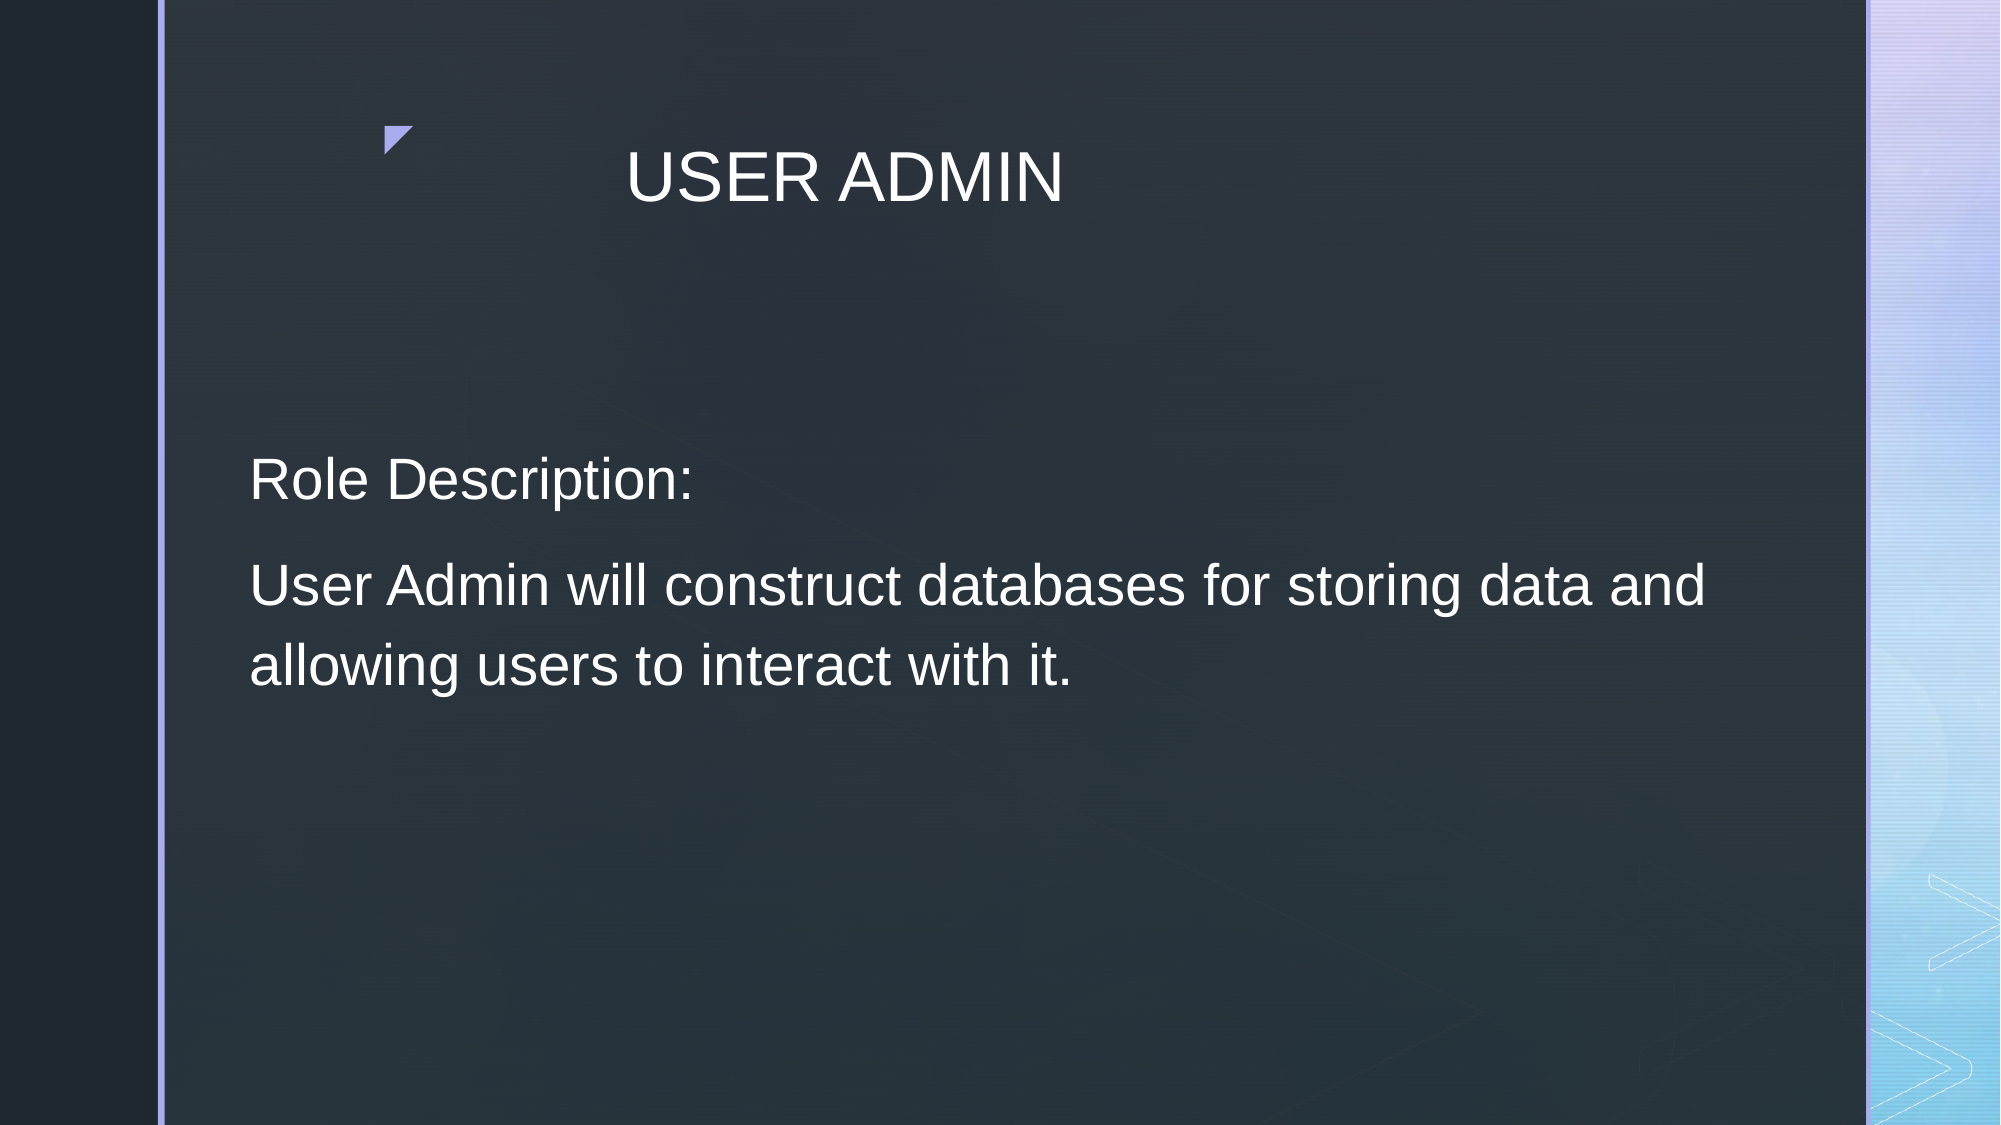

# USER ADMIN
Role Description:
User Admin will construct databases for storing data and allowing users to interact with it.